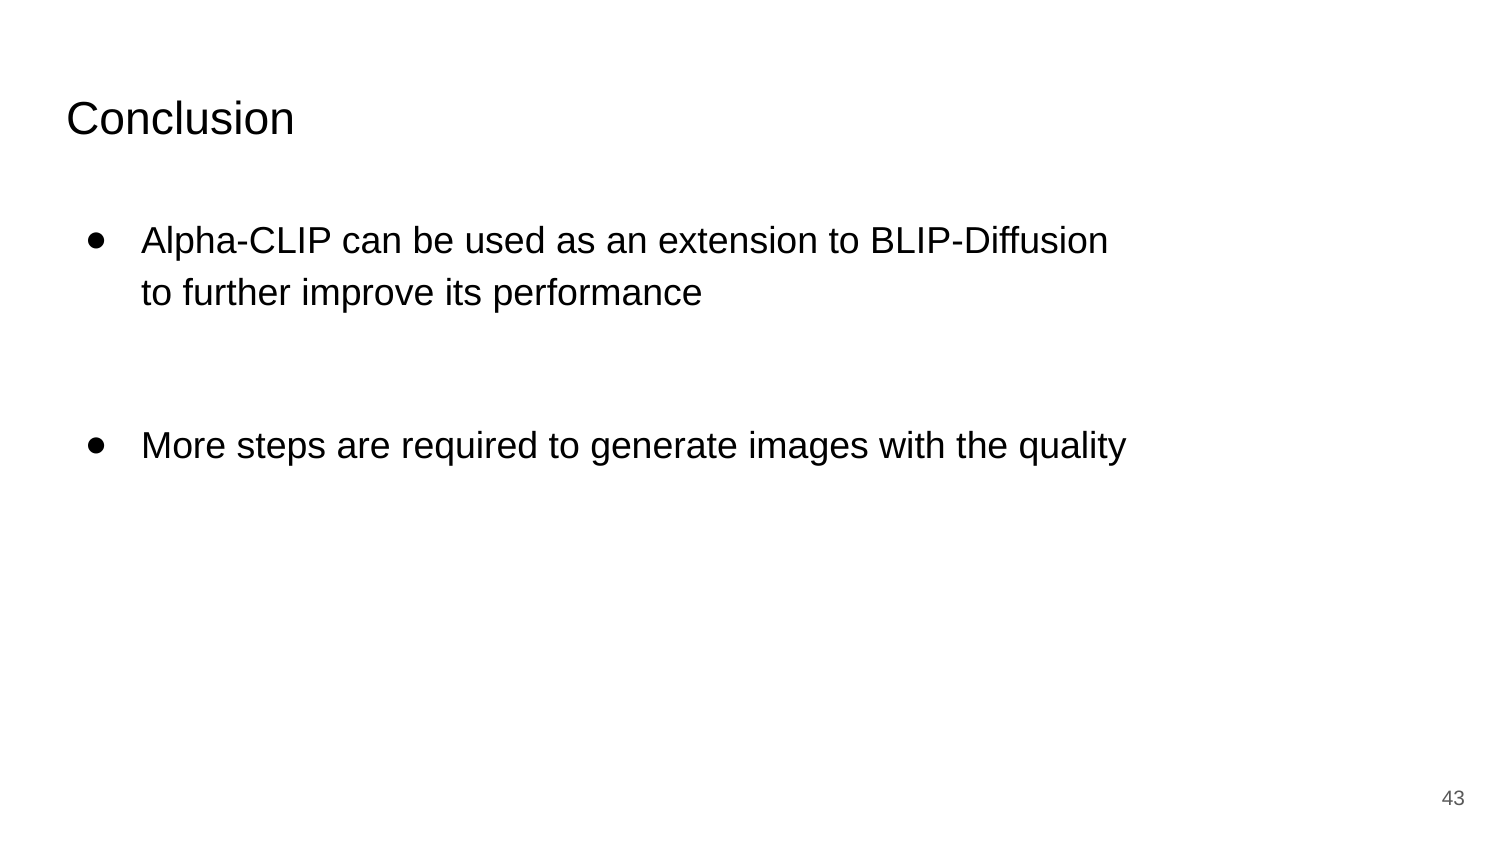

# Conclusion
Alpha-CLIP can be used as an extension to BLIP-Diffusion to further improve its performance

More steps are required to generate images with the quality

43